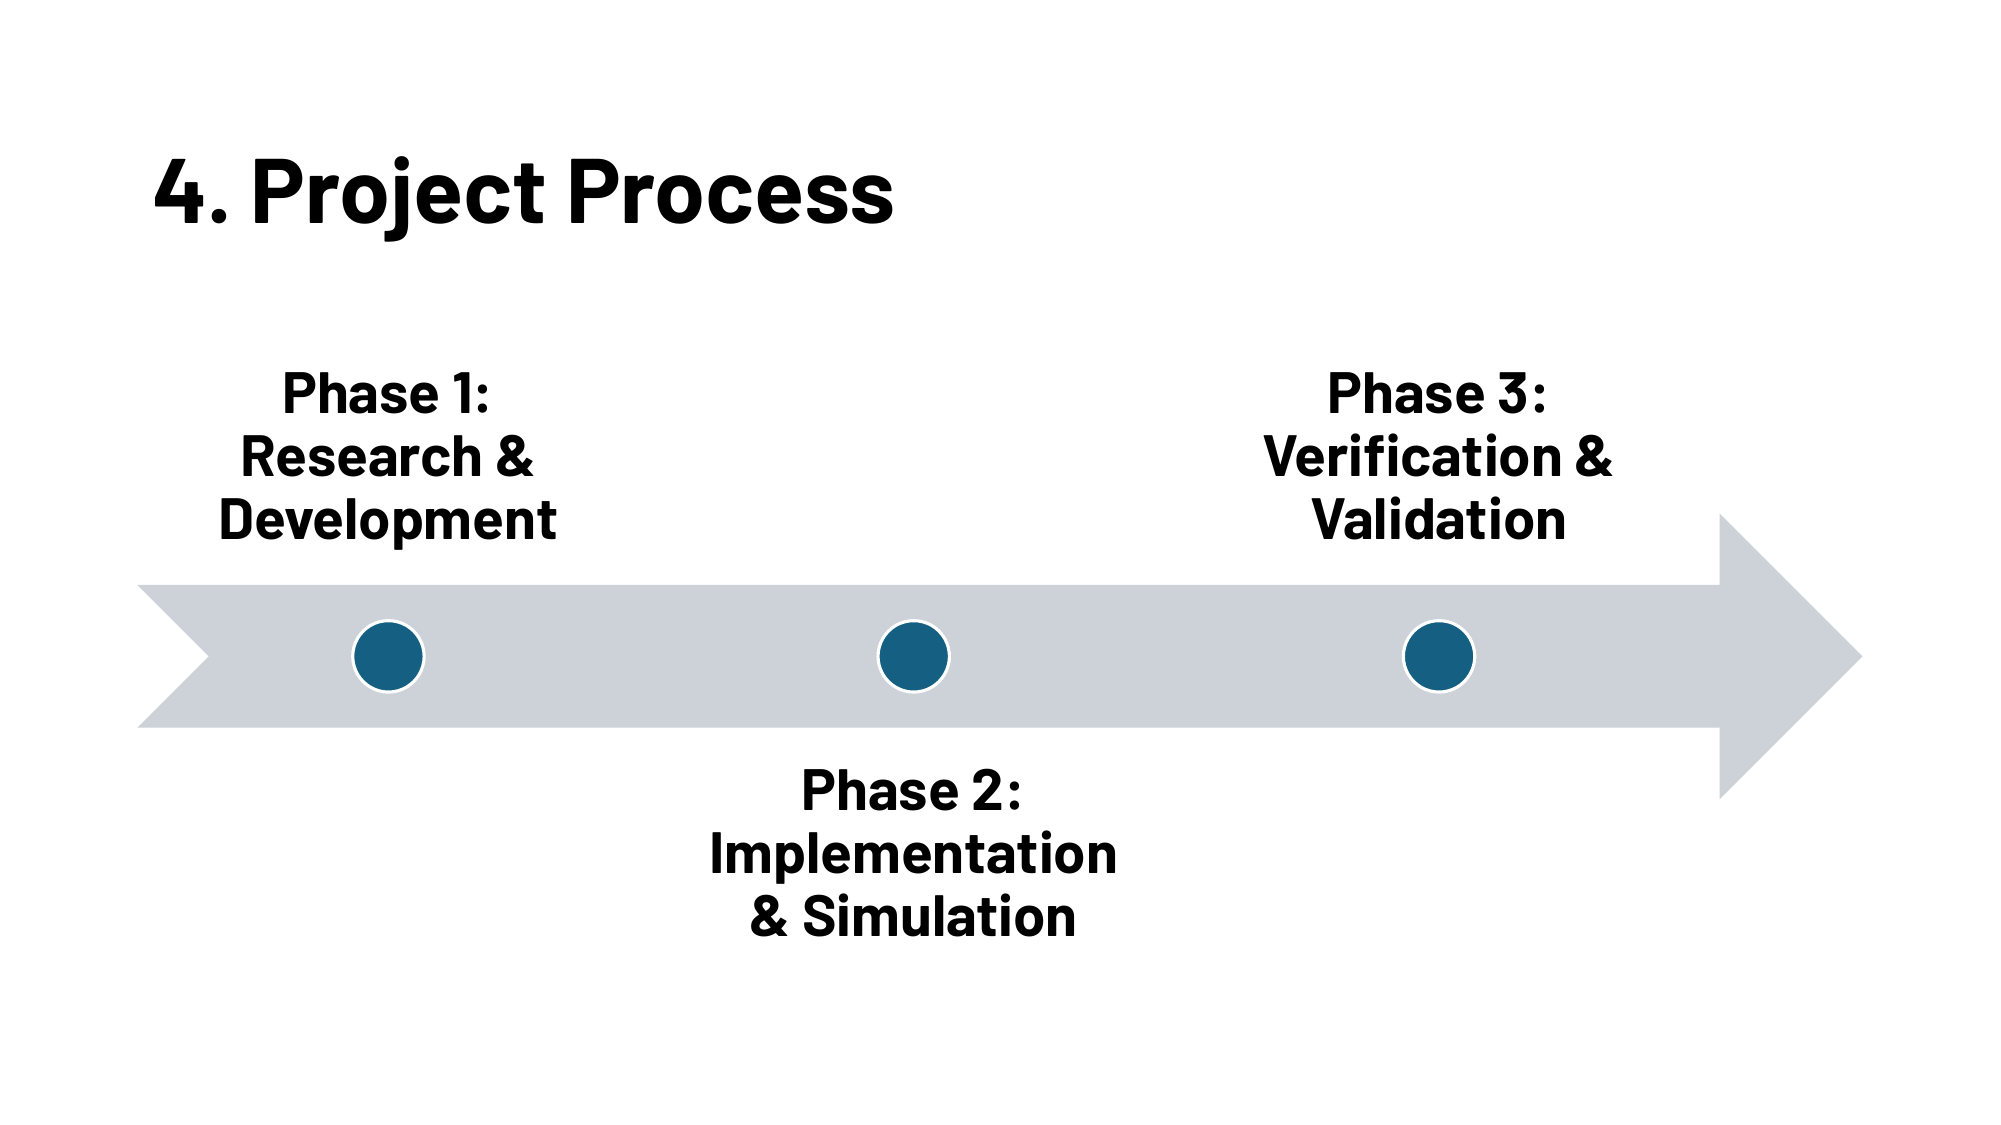

# 4. Project Process
Phase 1: Research & Development​
Phase 2: Implementation & Simulation​
Phase 3: Verification & Validation